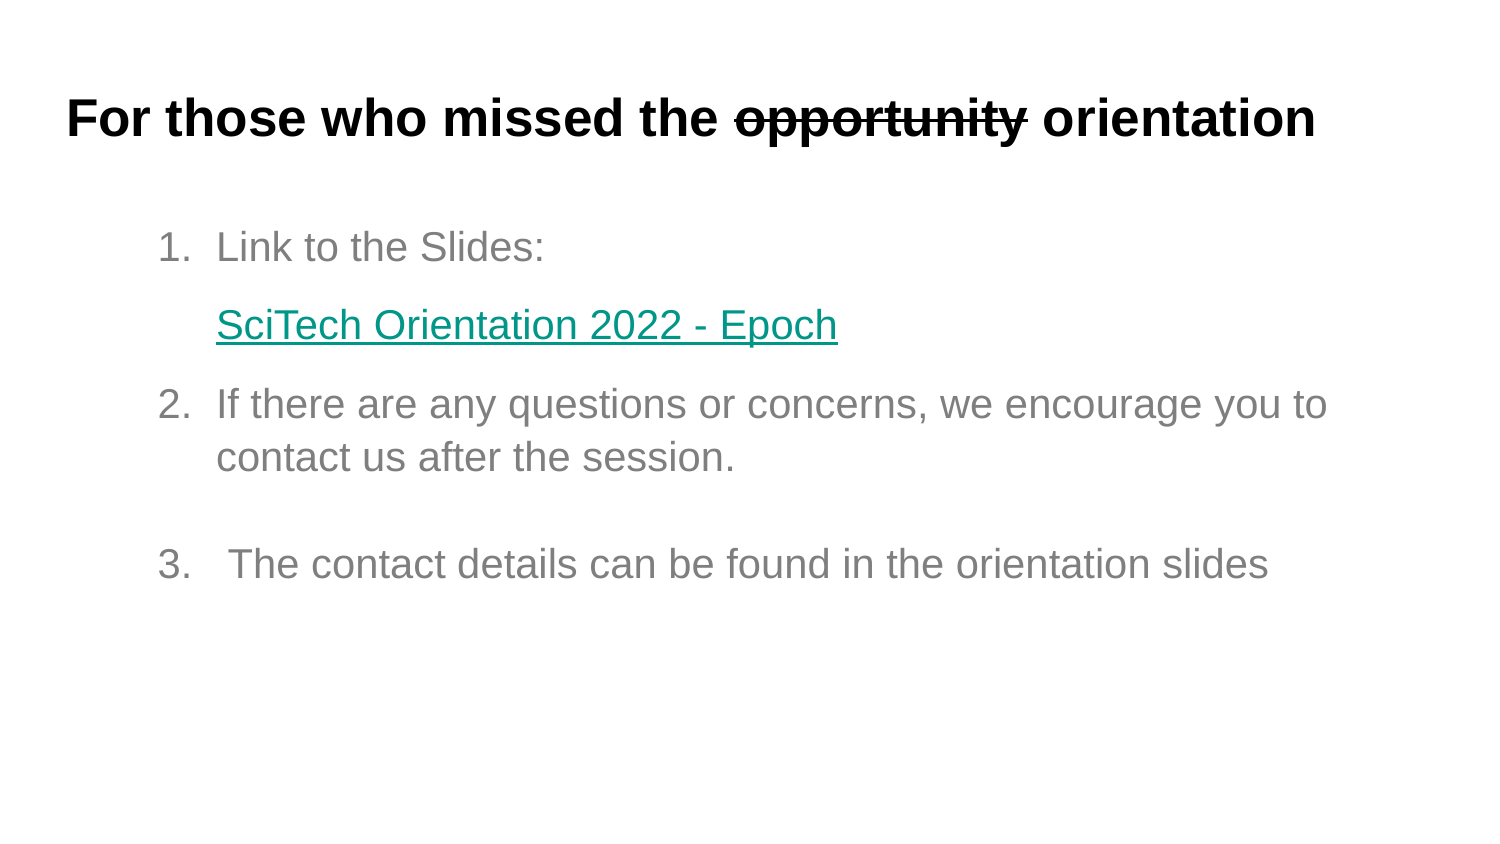

# For those who missed the opportunity orientation

Link to the Slides:
SciTech Orientation 2022 - Epoch
If there are any questions or concerns, we encourage you to contact us after the session.
 The contact details can be found in the orientation slides